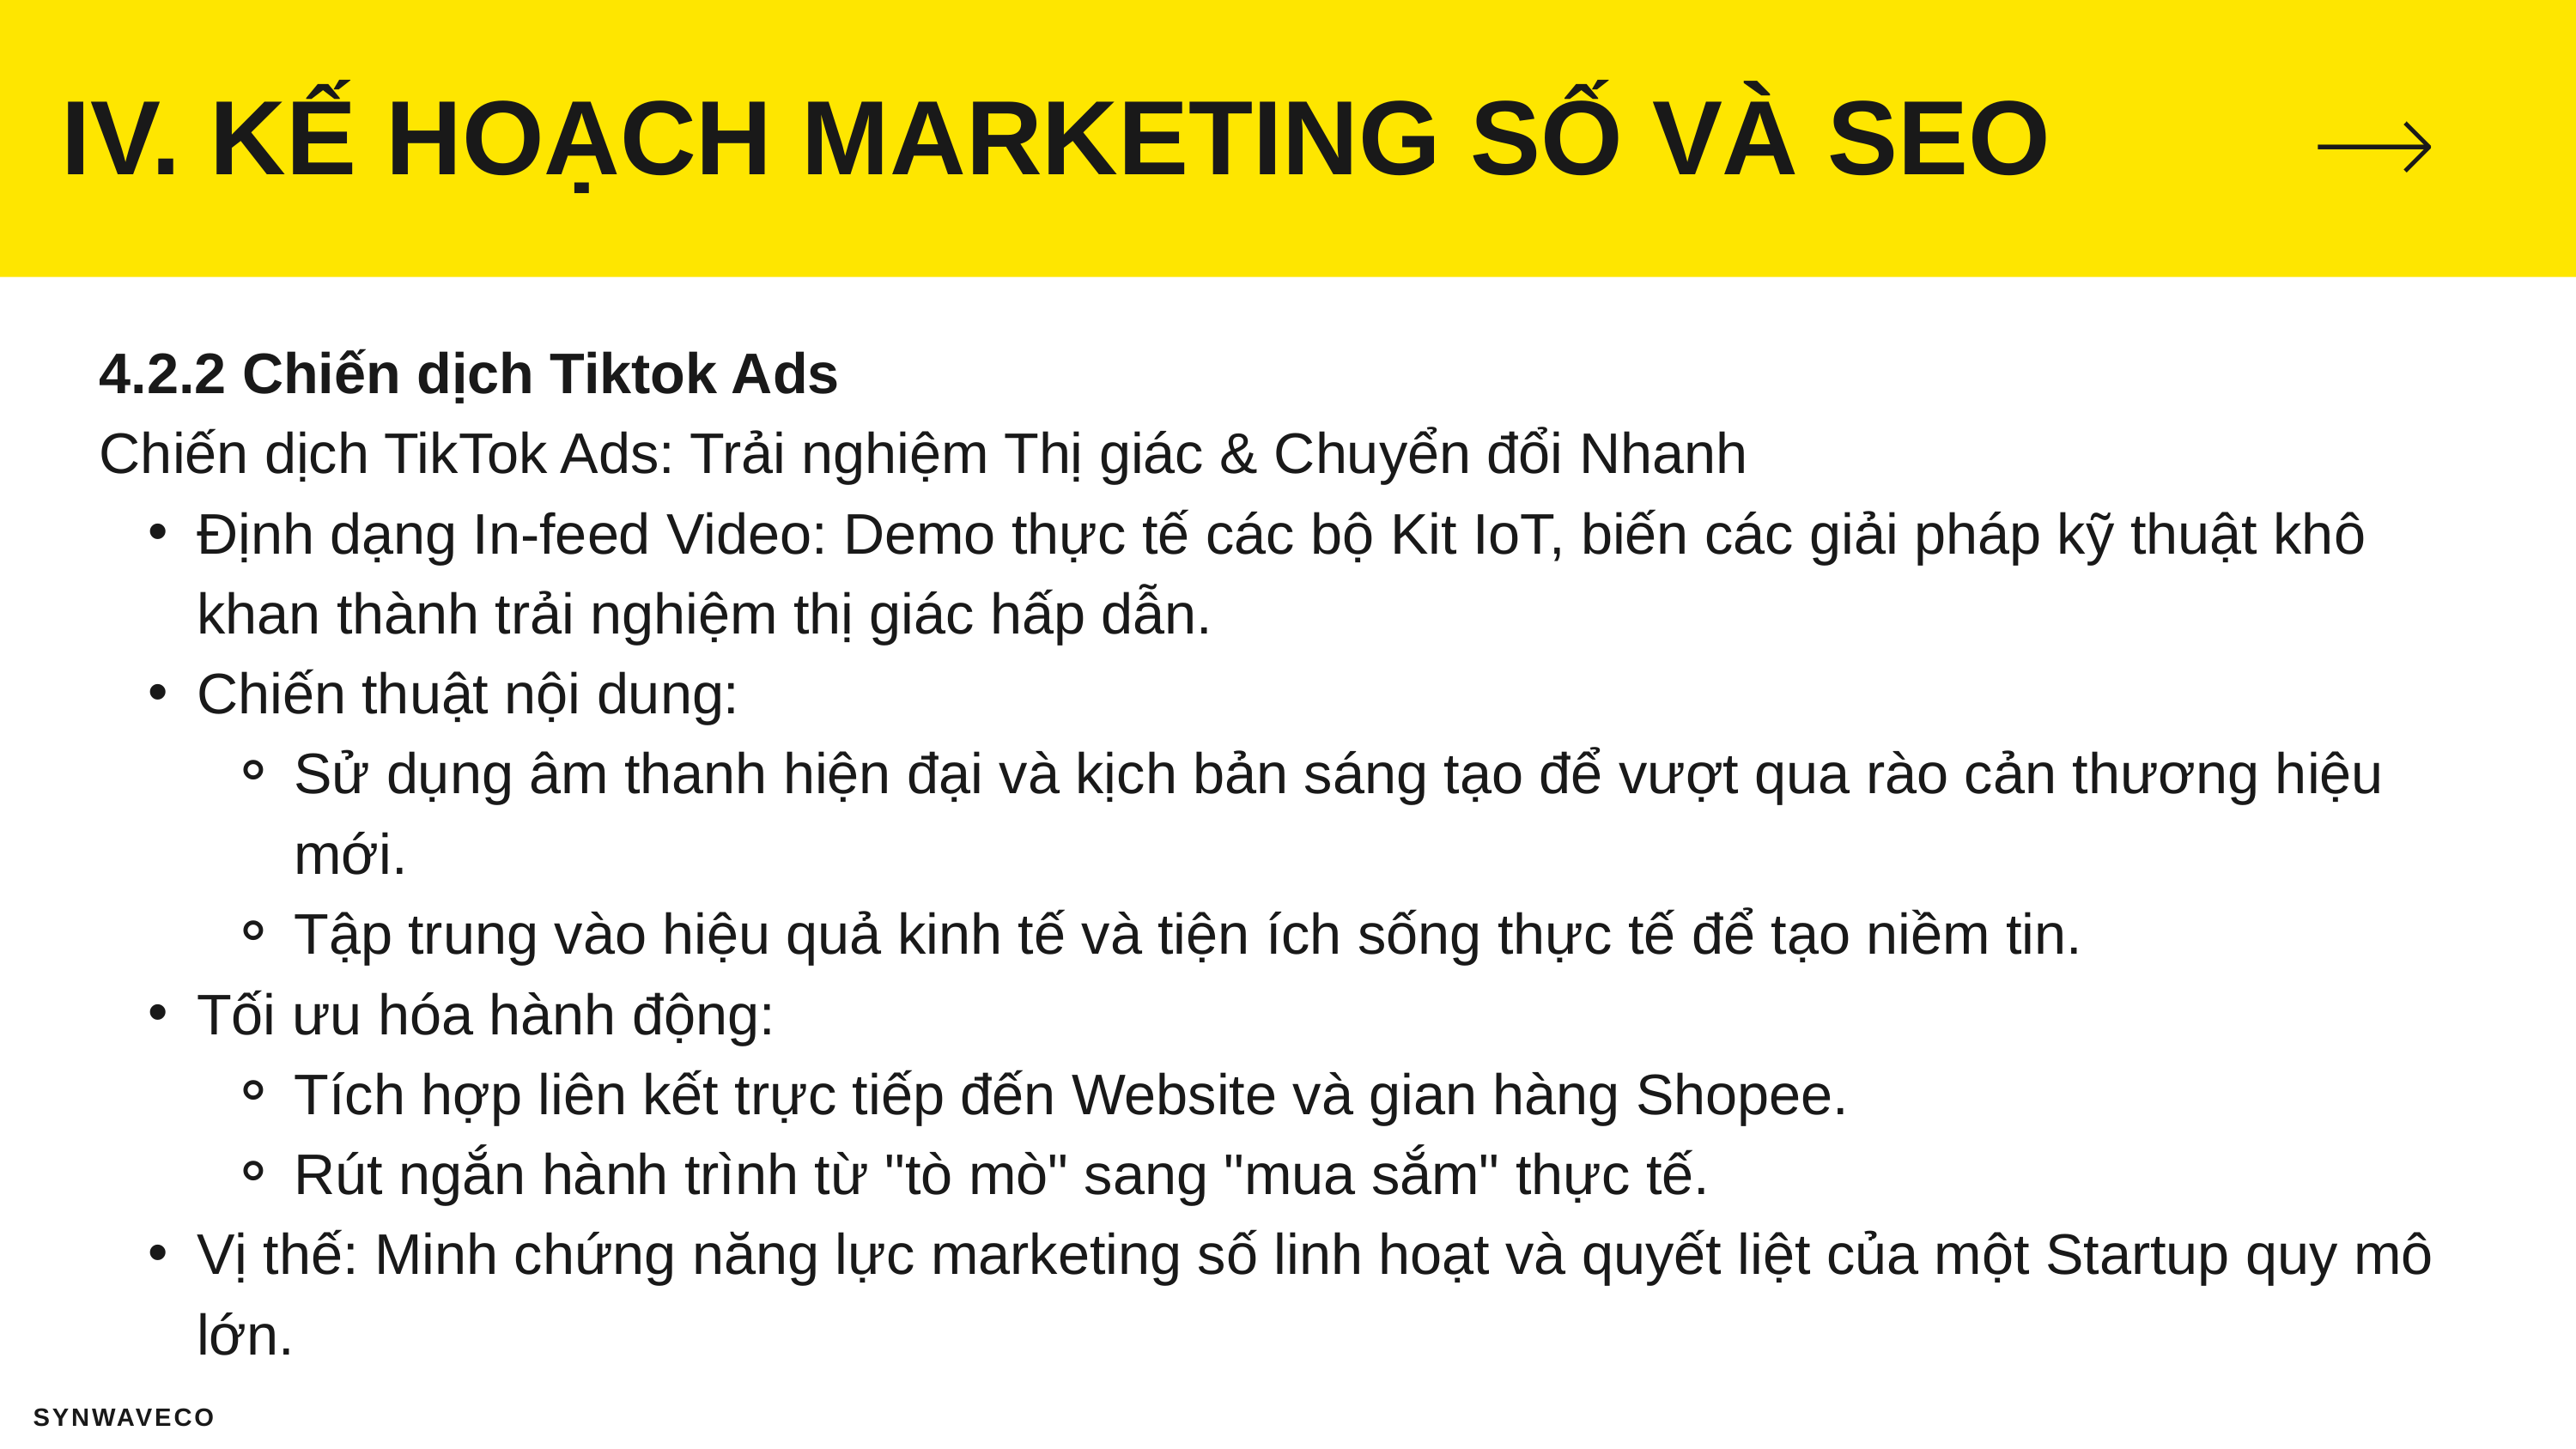

IV. KẾ HOẠCH MARKETING SỐ VÀ SEO

4.2.2 Chiến dịch Tiktok Ads
Chiến dịch TikTok Ads: Trải nghiệm Thị giác & Chuyển đổi Nhanh
Định dạng In-feed Video: Demo thực tế các bộ Kit IoT, biến các giải pháp kỹ thuật khô khan thành trải nghiệm thị giác hấp dẫn.
Chiến thuật nội dung:
Sử dụng âm thanh hiện đại và kịch bản sáng tạo để vượt qua rào cản thương hiệu mới.
Tập trung vào hiệu quả kinh tế và tiện ích sống thực tế để tạo niềm tin.
Tối ưu hóa hành động:
Tích hợp liên kết trực tiếp đến Website và gian hàng Shopee.
Rút ngắn hành trình từ "tò mò" sang "mua sắm" thực tế.
Vị thế: Minh chứng năng lực marketing số linh hoạt và quyết liệt của một Startup quy mô lớn.

SYNWAVECO